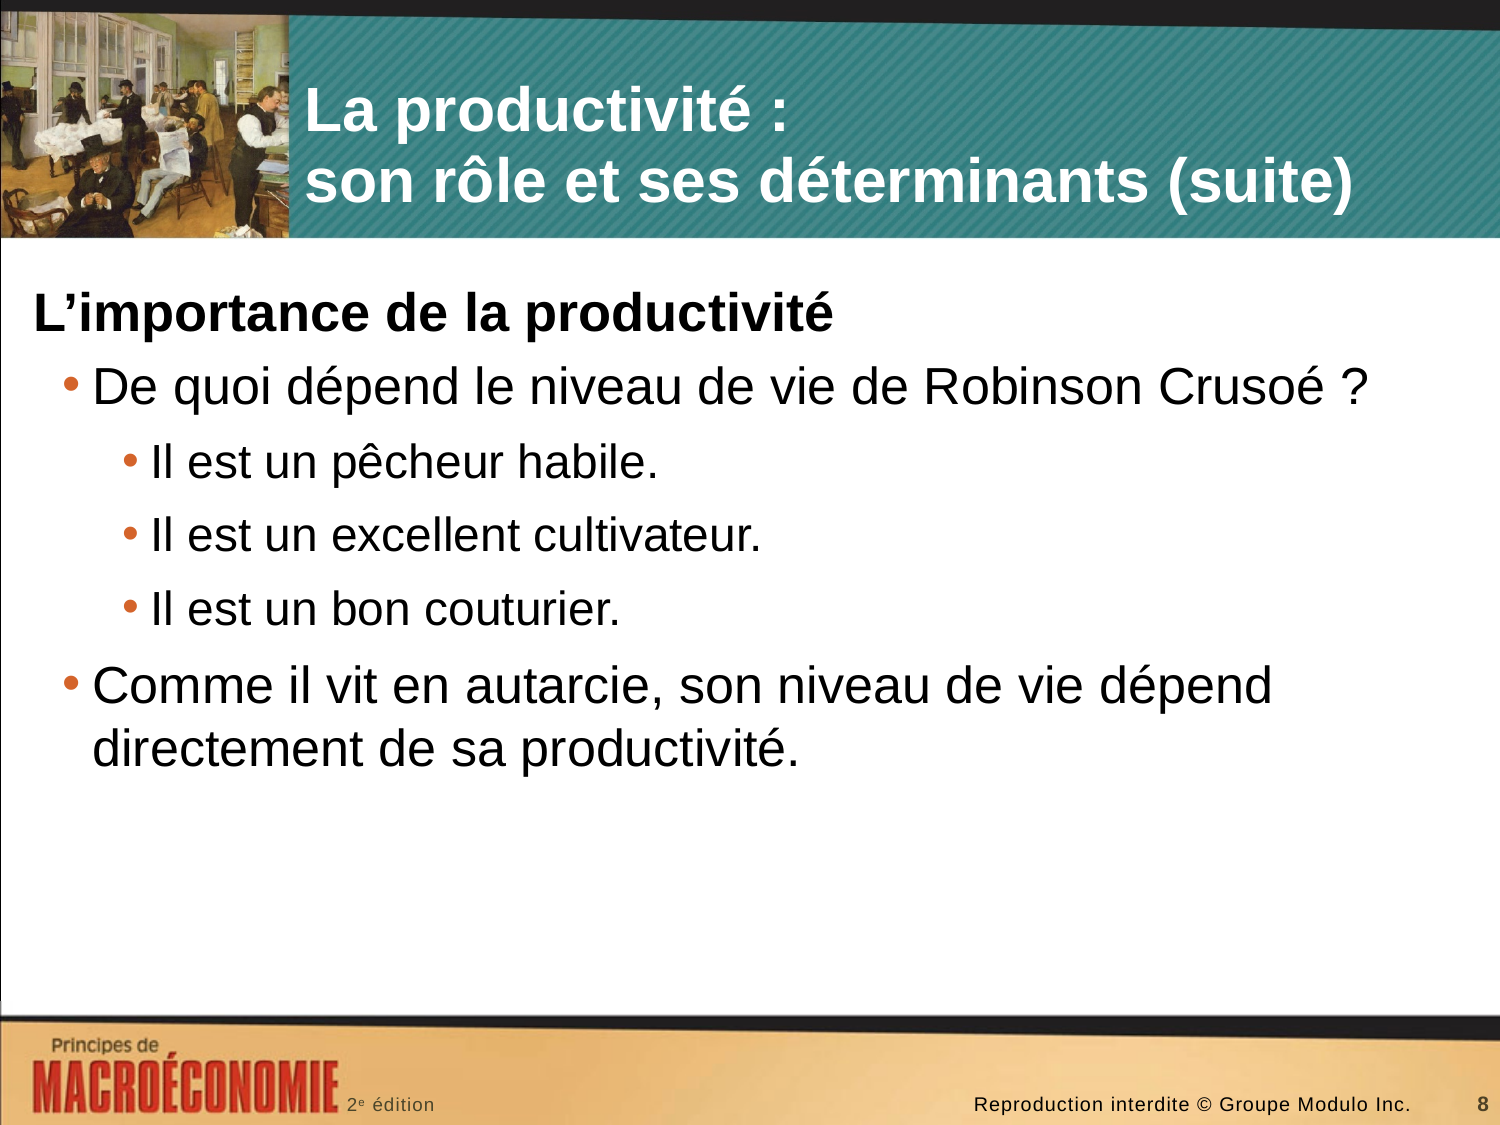

# La productivité : son rôle et ses déterminants (suite)
L’importance de la productivité
De quoi dépend le niveau de vie de Robinson Crusoé ?
Il est un pêcheur habile.
Il est un excellent cultivateur.
Il est un bon couturier.
Comme il vit en autarcie, son niveau de vie dépend directement de sa productivité.

8